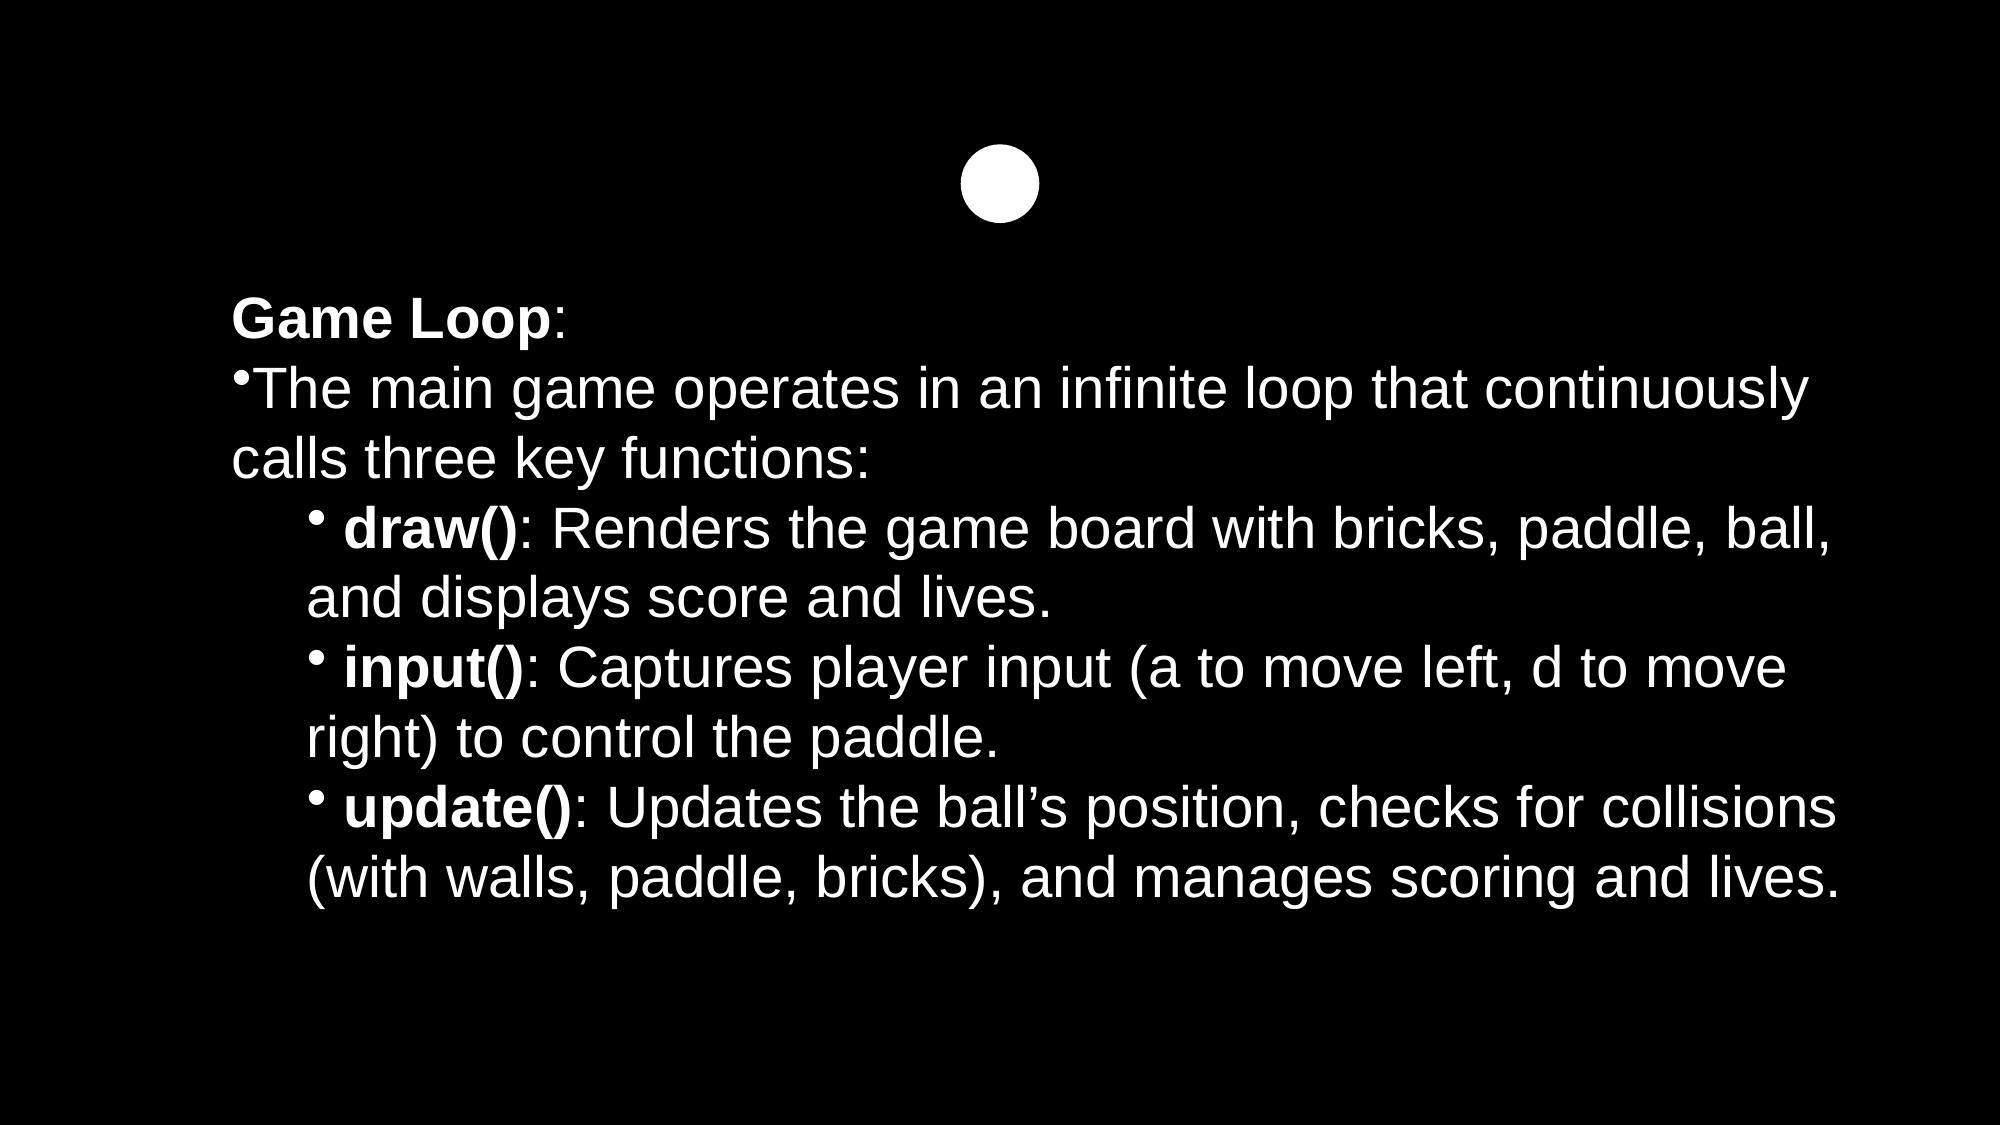

Game Loop:
The main game operates in an infinite loop that continuously calls three key functions:
 draw(): Renders the game board with bricks, paddle, ball, and displays score and lives.
 input(): Captures player input (a to move left, d to move right) to control the paddle.
 update(): Updates the ball’s position, checks for collisions (with walls, paddle, bricks), and manages scoring and lives.